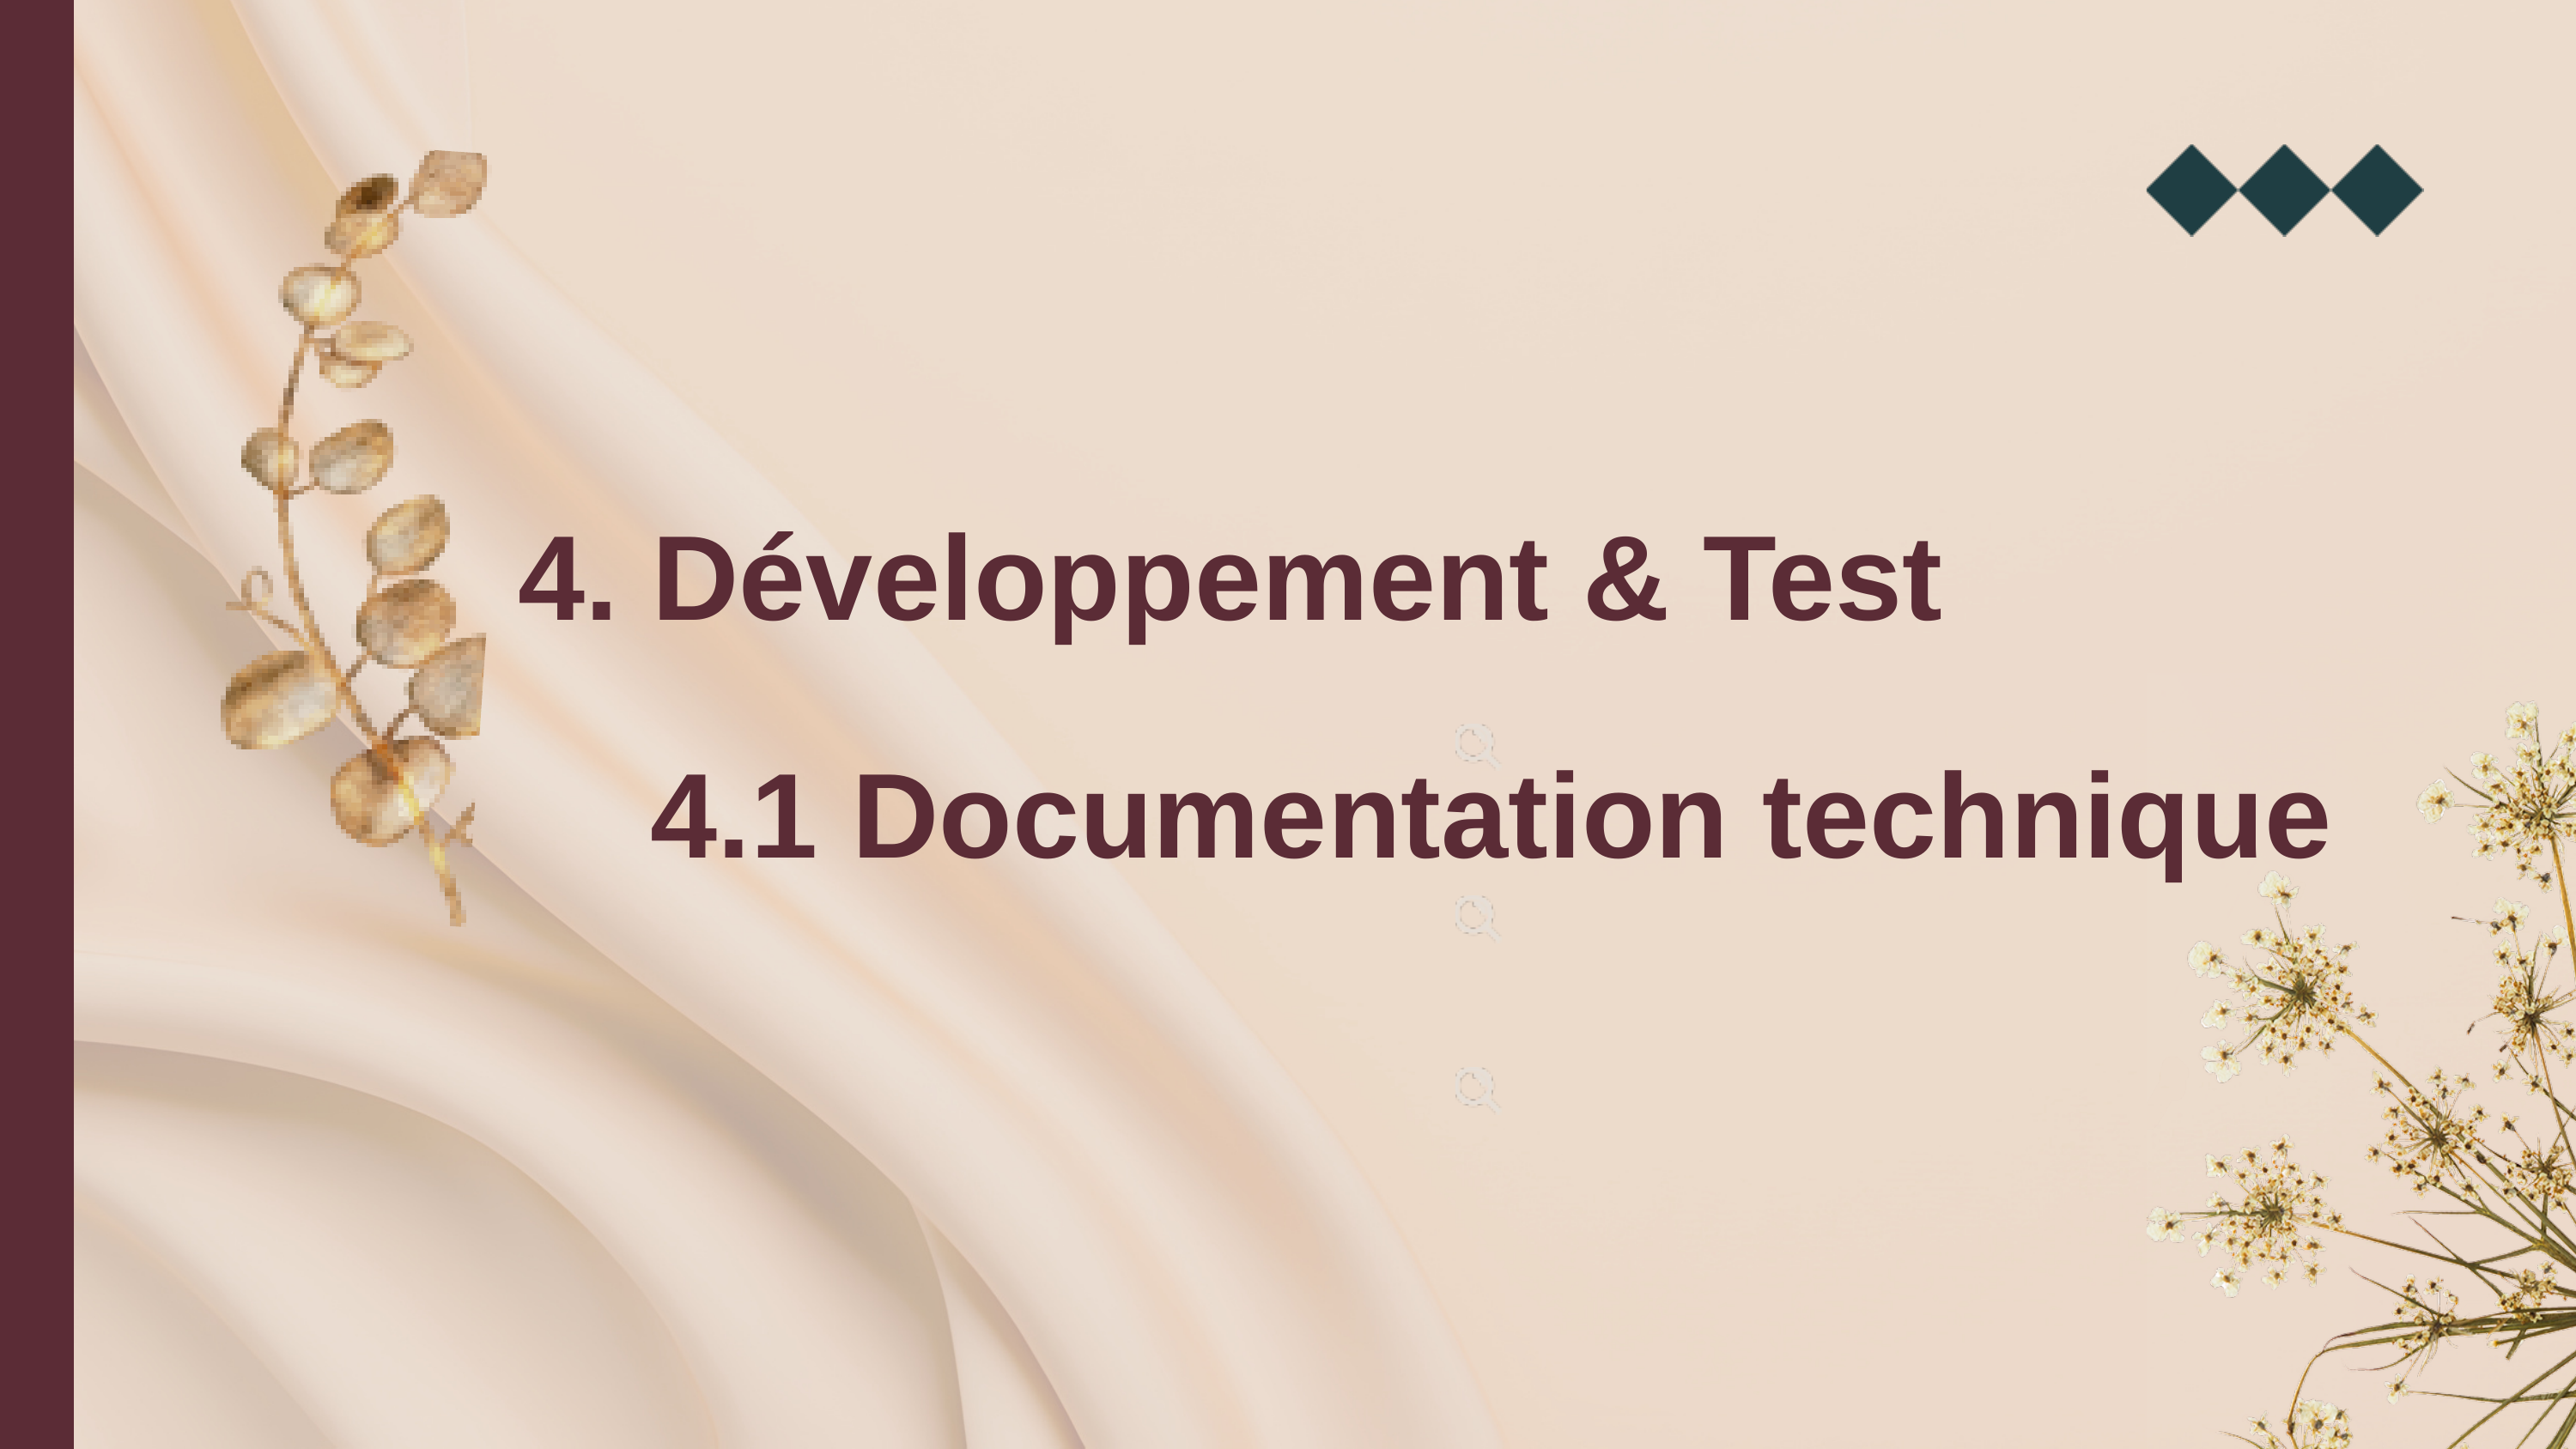

4. Développement & Test

4.1 Documentation technique